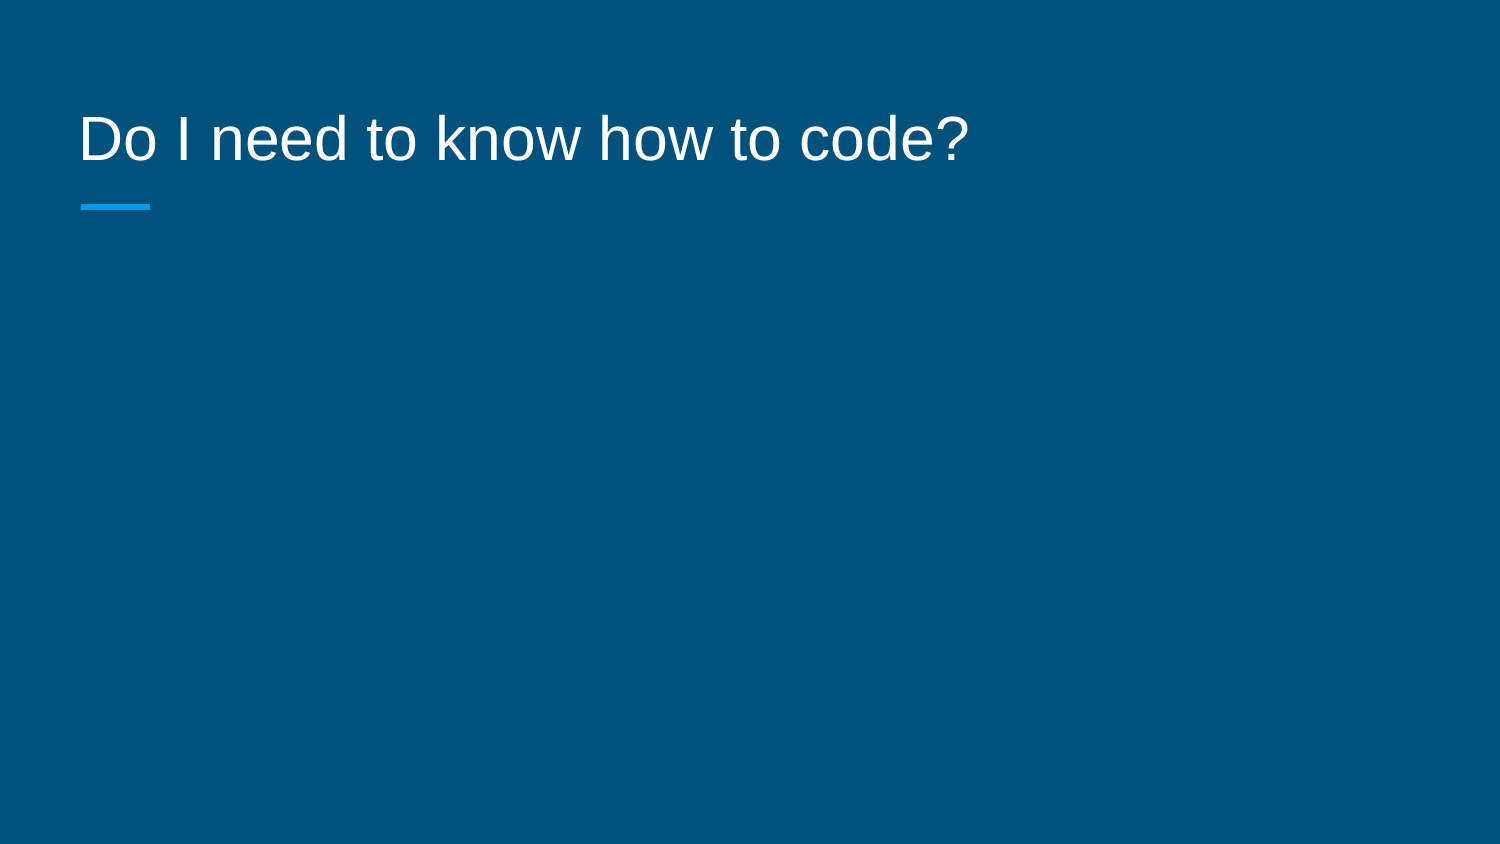

# Do I need to know how to code?